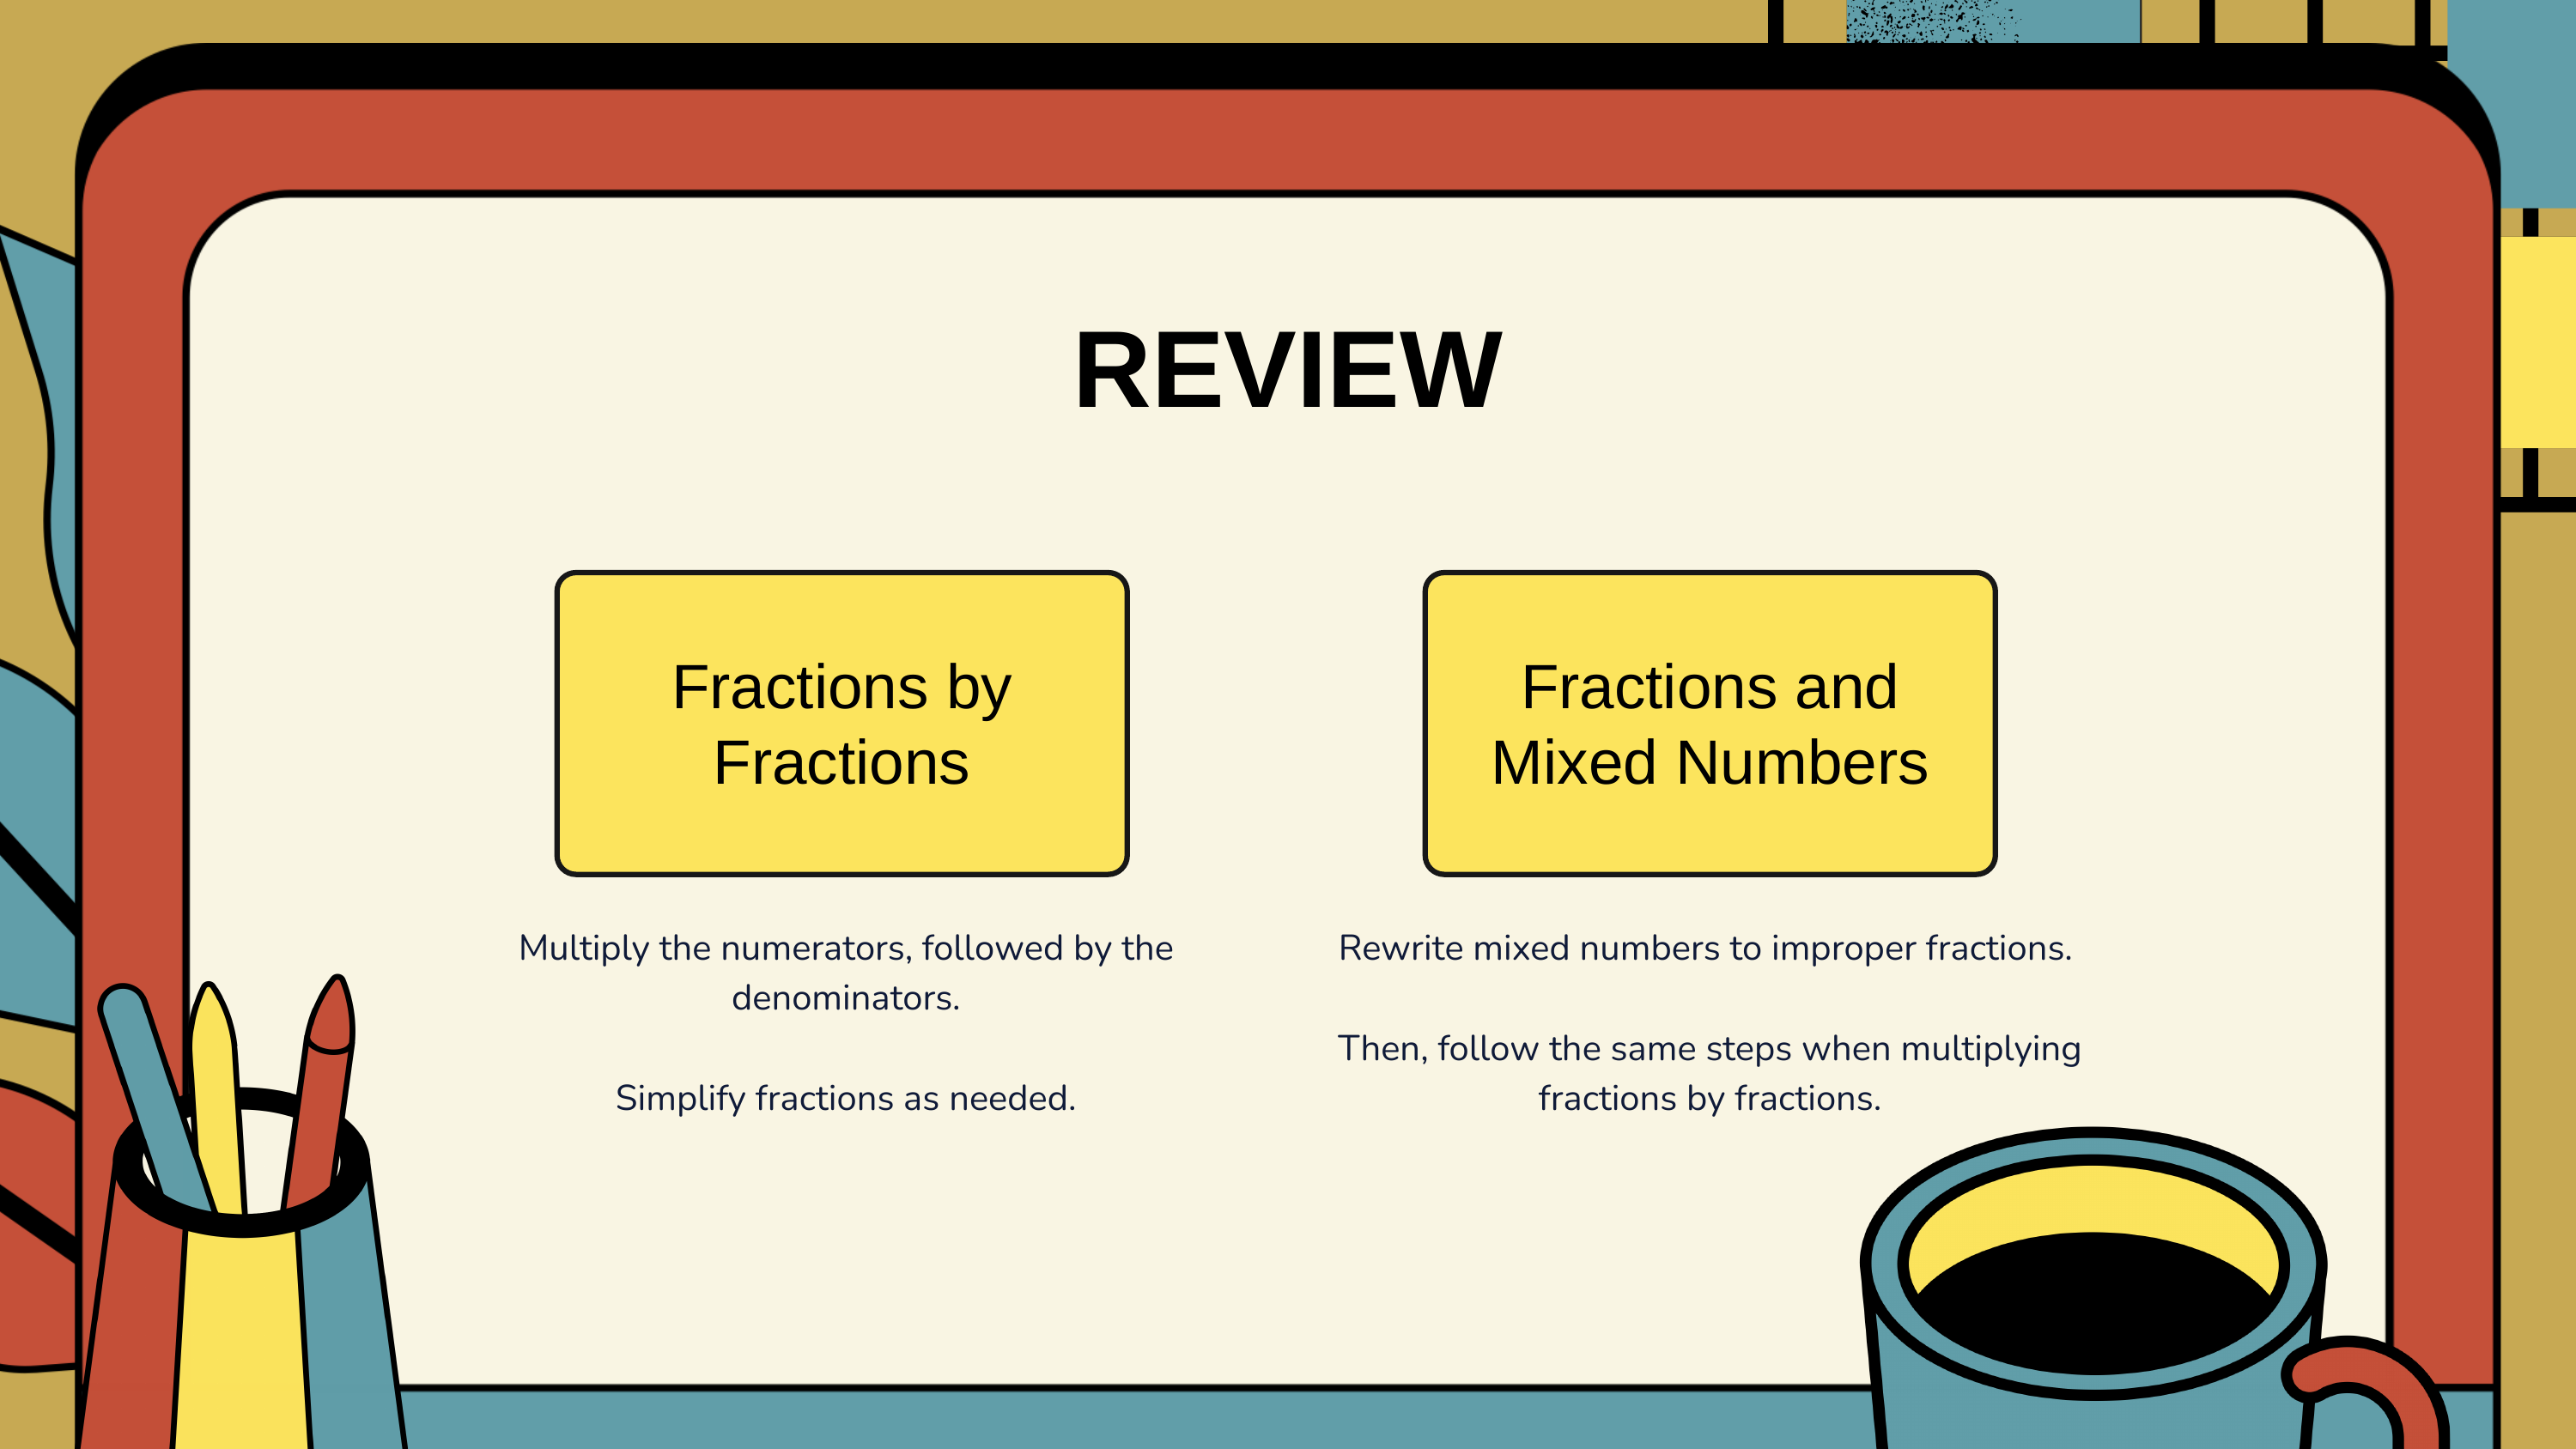

REVIEW

Fractions by
Fractions

Fractions and Mixed Numbers
Multiply the numerators, followed by the denominators.

Simplify fractions as needed.
Rewrite mixed numbers to improper fractions.

Then, follow the same steps when multiplying fractions by fractions.